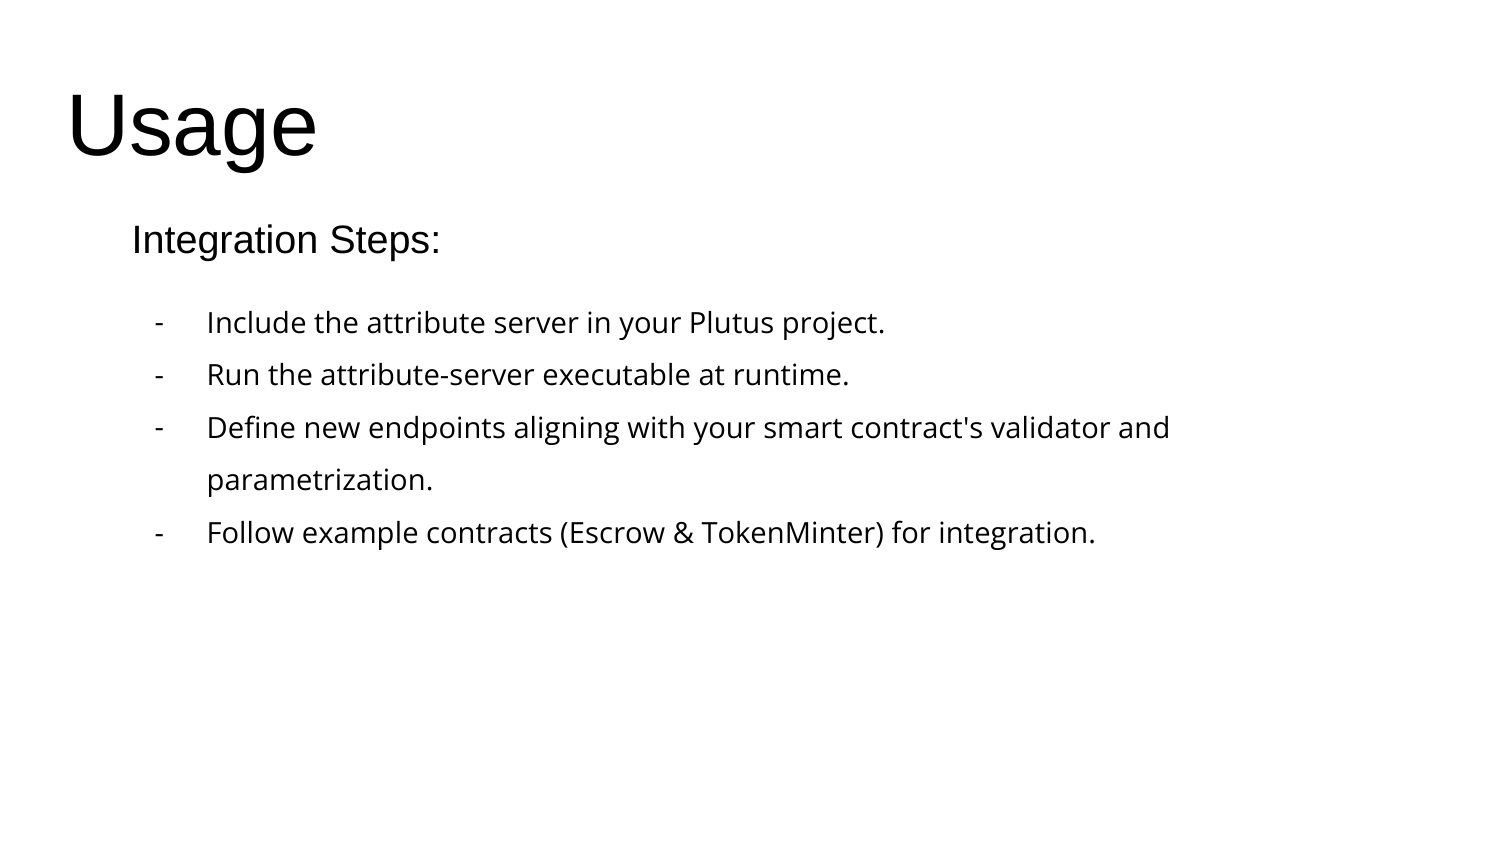

# Usage
Integration Steps:
Include the attribute server in your Plutus project.
Run the attribute-server executable at runtime.
Define new endpoints aligning with your smart contract's validator and parametrization.
Follow example contracts (Escrow & TokenMinter) for integration.